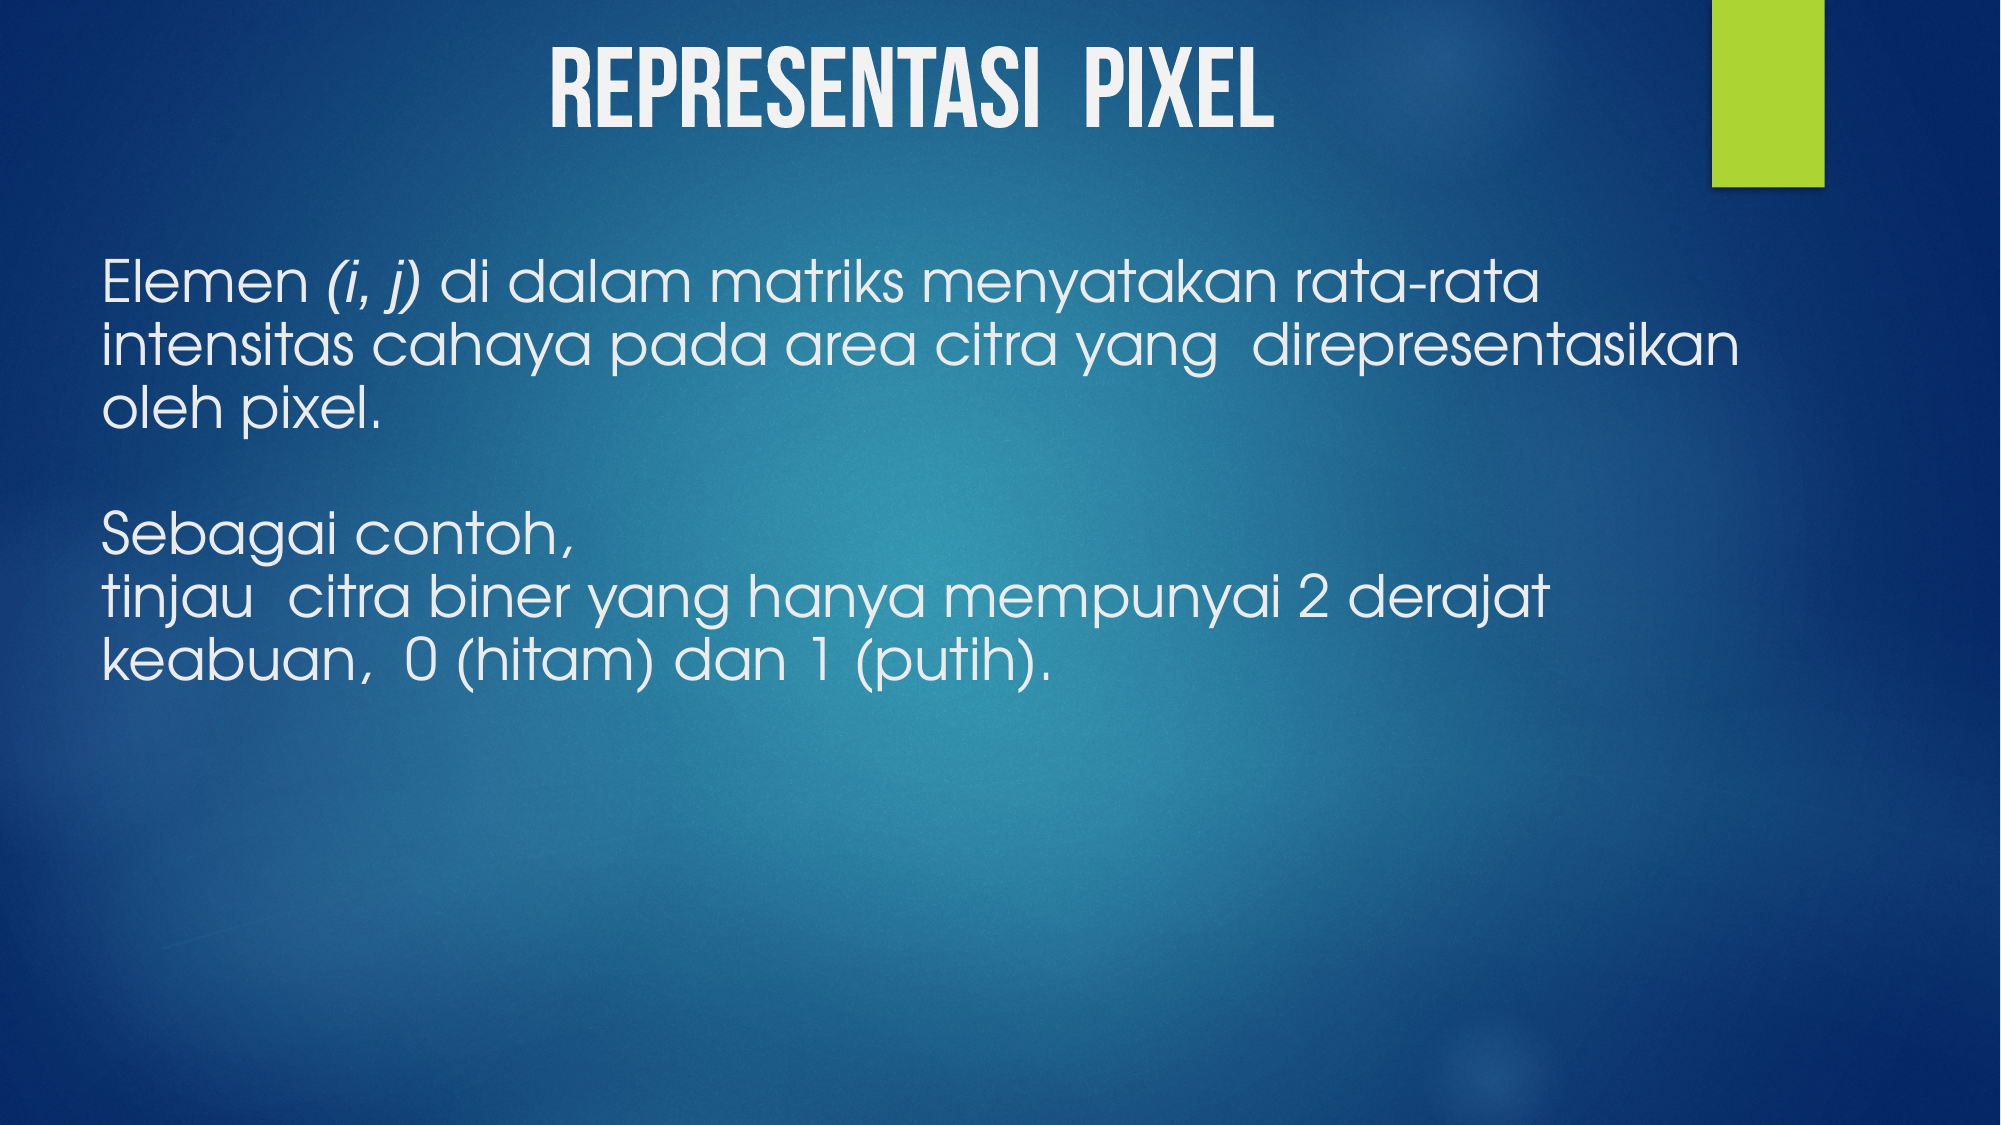

# Elemen (i, j) di dalam matriks menyatakan rata-rata  intensitas cahaya pada area citra yang  direpresentasikan oleh pixel. Sebagai contoh, tinjau  citra biner yang hanya mempunyai 2 derajat keabuan,  0 (hitam) dan 1 (putih).